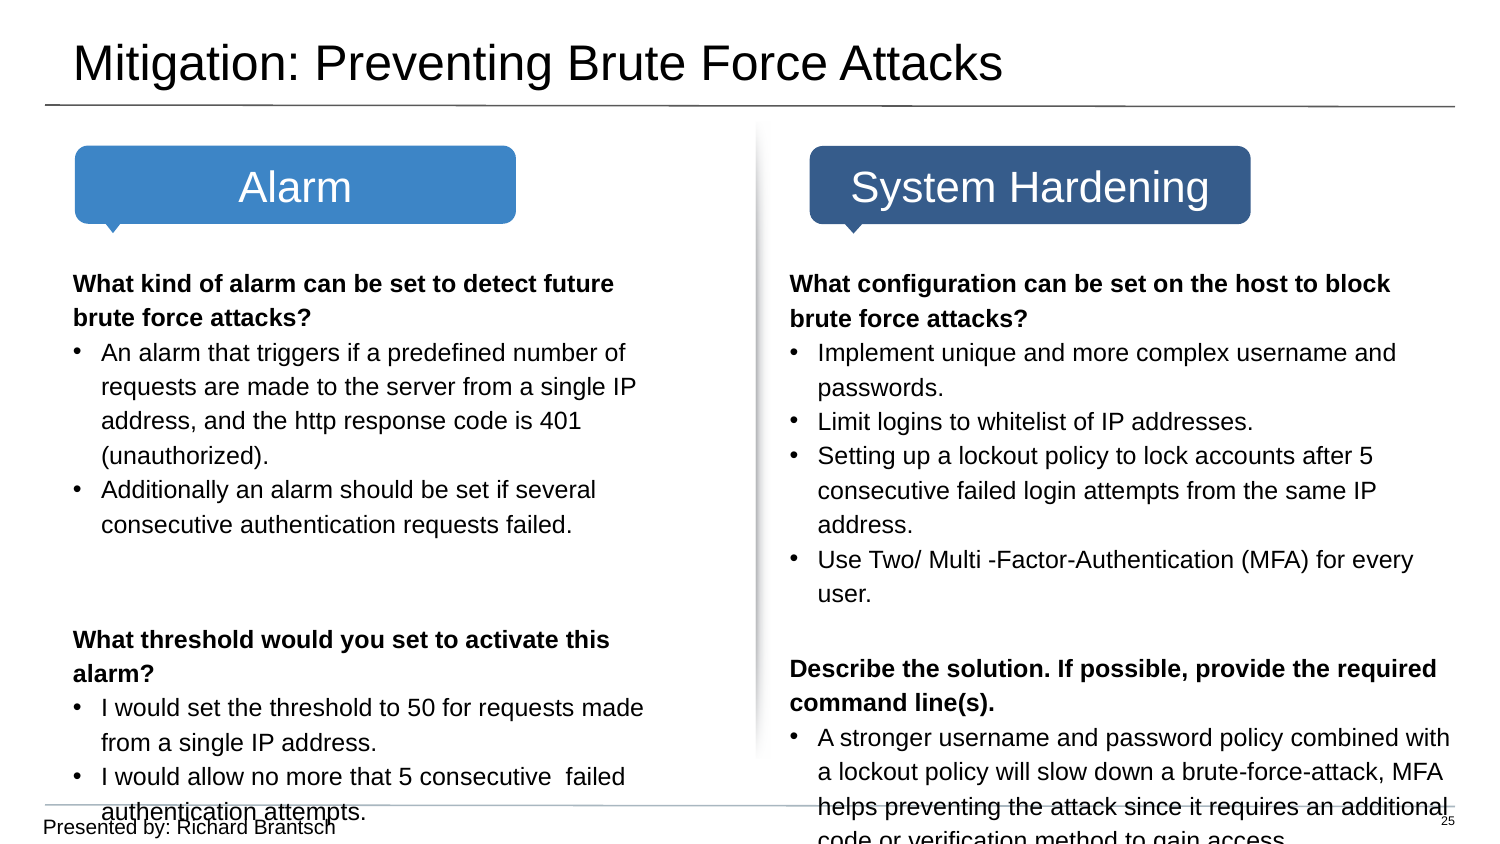

# Mitigation: Preventing Brute Force Attacks
What kind of alarm can be set to detect future brute force attacks?
An alarm that triggers if a predefined number of requests are made to the server from a single IP address, and the http response code is 401 (unauthorized).
Additionally an alarm should be set if several consecutive authentication requests failed.

What threshold would you set to activate this alarm?
I would set the threshold to 50 for requests made from a single IP address.
I would allow no more that 5 consecutive  failed authentication attempts.
What configuration can be set on the host to block brute force attacks?
Implement unique and more complex username and passwords.
Limit logins to whitelist of IP addresses.
Setting up a lockout policy to lock accounts after 5 consecutive failed login attempts from the same IP address.
Use Two/ Multi -Factor-Authentication (MFA) for every user.

Describe the solution. If possible, provide the required command line(s).
A stronger username and password policy combined with a lockout policy will slow down a brute-force-attack, MFA helps preventing the attack since it requires an additional code or verification method to gain access.
Presented by: Richard Brantsch
25